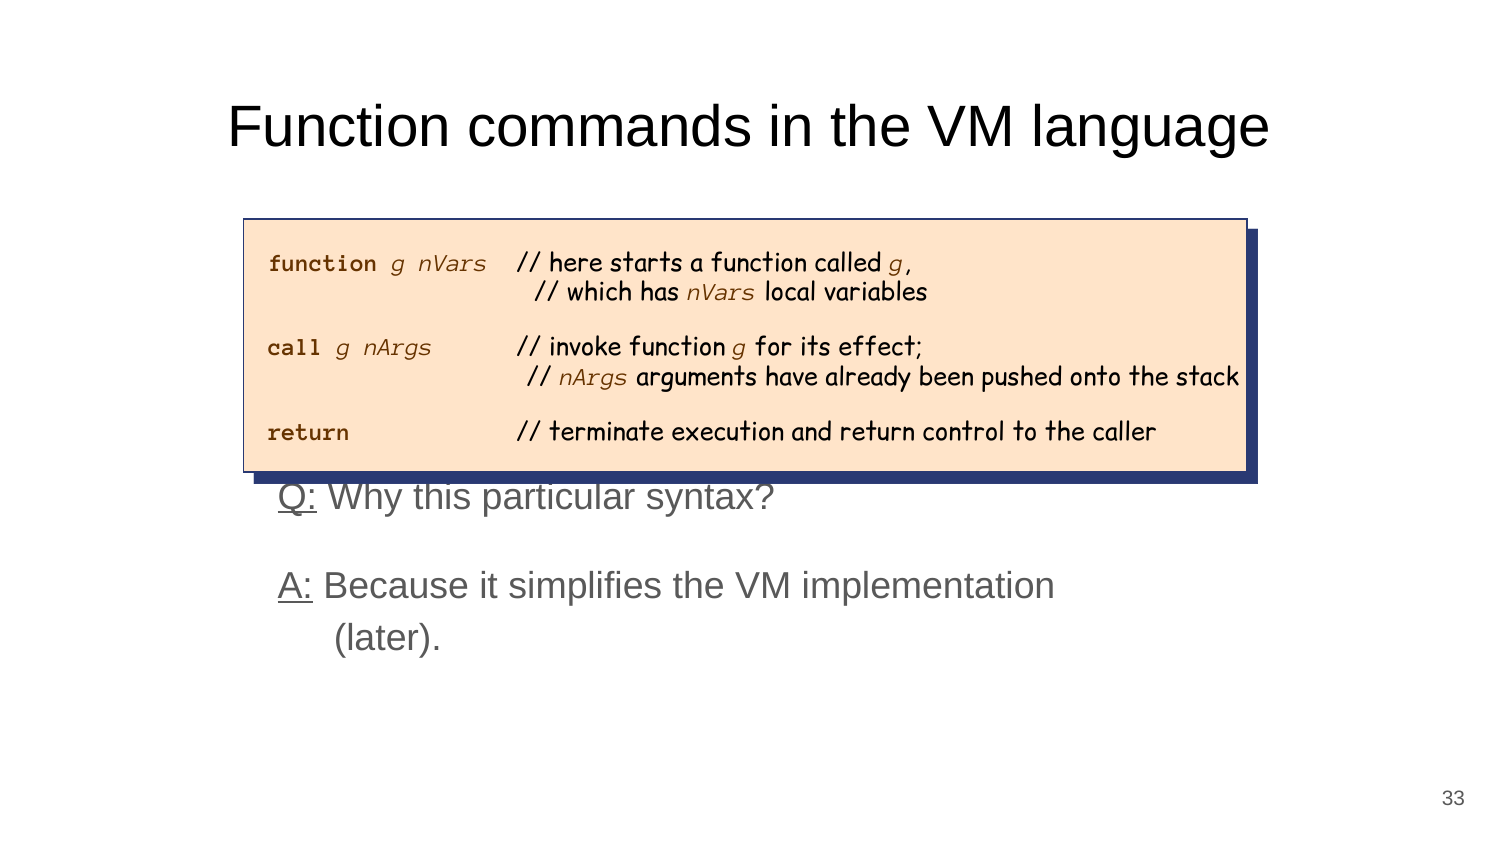

Function commands in the VM language
function g nVars  // here starts a function called g,
                            // which has nVars local variables
call g nArgs      // invoke function g for its effect;
                           // nArgs arguments have already been pushed onto the stack
return           // terminate execution and return control to the caller
Q: Why this particular syntax?
A: Because it simplifies the VM implementation (later).
33